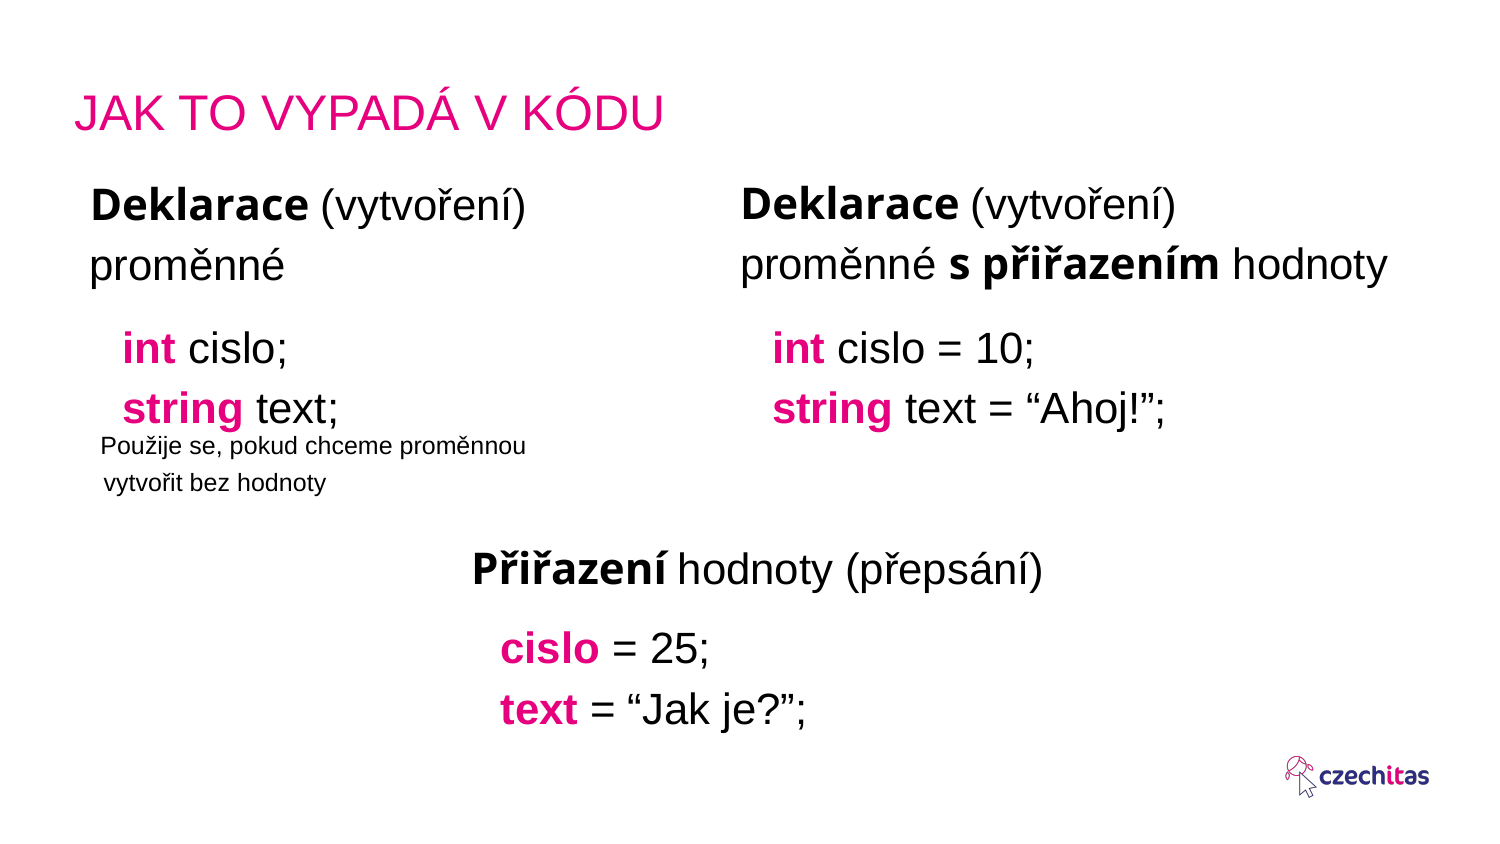

# JAK TO VYPADÁ V KÓDU
Deklarace (vytvoření)
proměnné s přiřazením hodnoty

Deklarace (vytvoření)
proměnné
 Použije se, pokud chceme proměnnou
  vytvořit bez hodnoty

int cislo;
string text;
int cislo = 10;
string text = “Ahoj!”;
Přiřazení hodnoty (přepsání)

cislo = 25;
text = “Jak je?”;